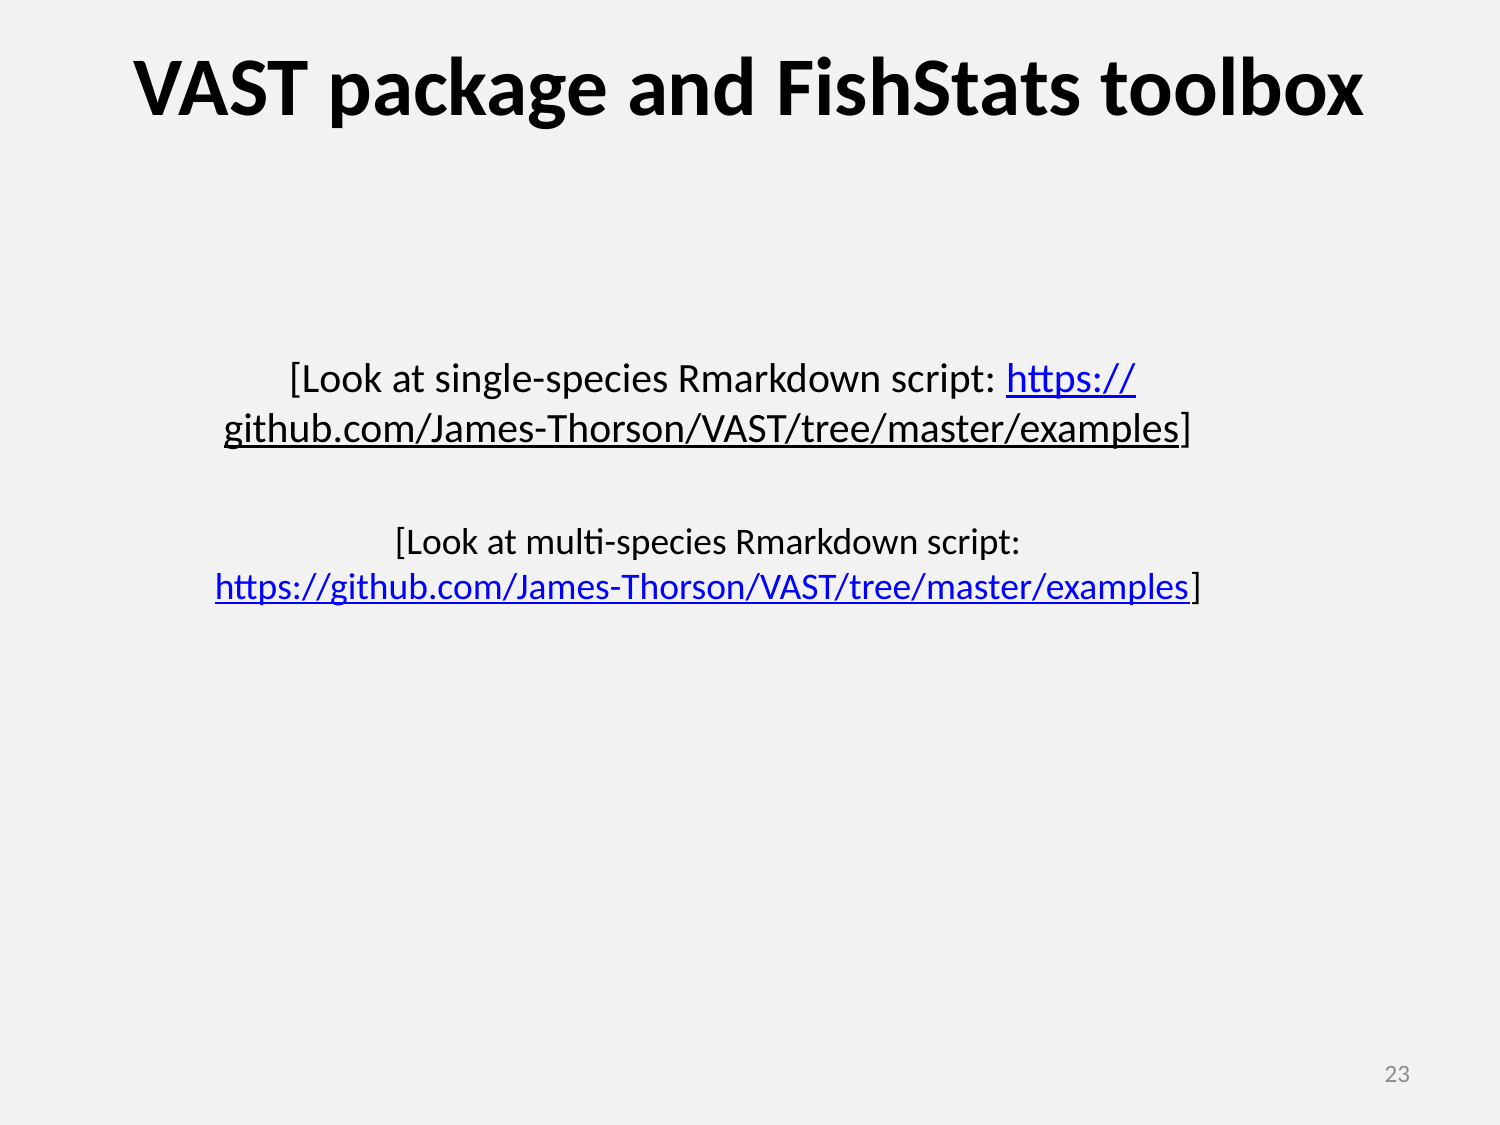

VAST package and FishStats toolbox

[Look at single-species Rmarkdown script: https://github.com/James-Thorson/VAST/tree/master/examples]

[Look at multi-species Rmarkdown script: https://github.com/James-Thorson/VAST/tree/master/examples]

23